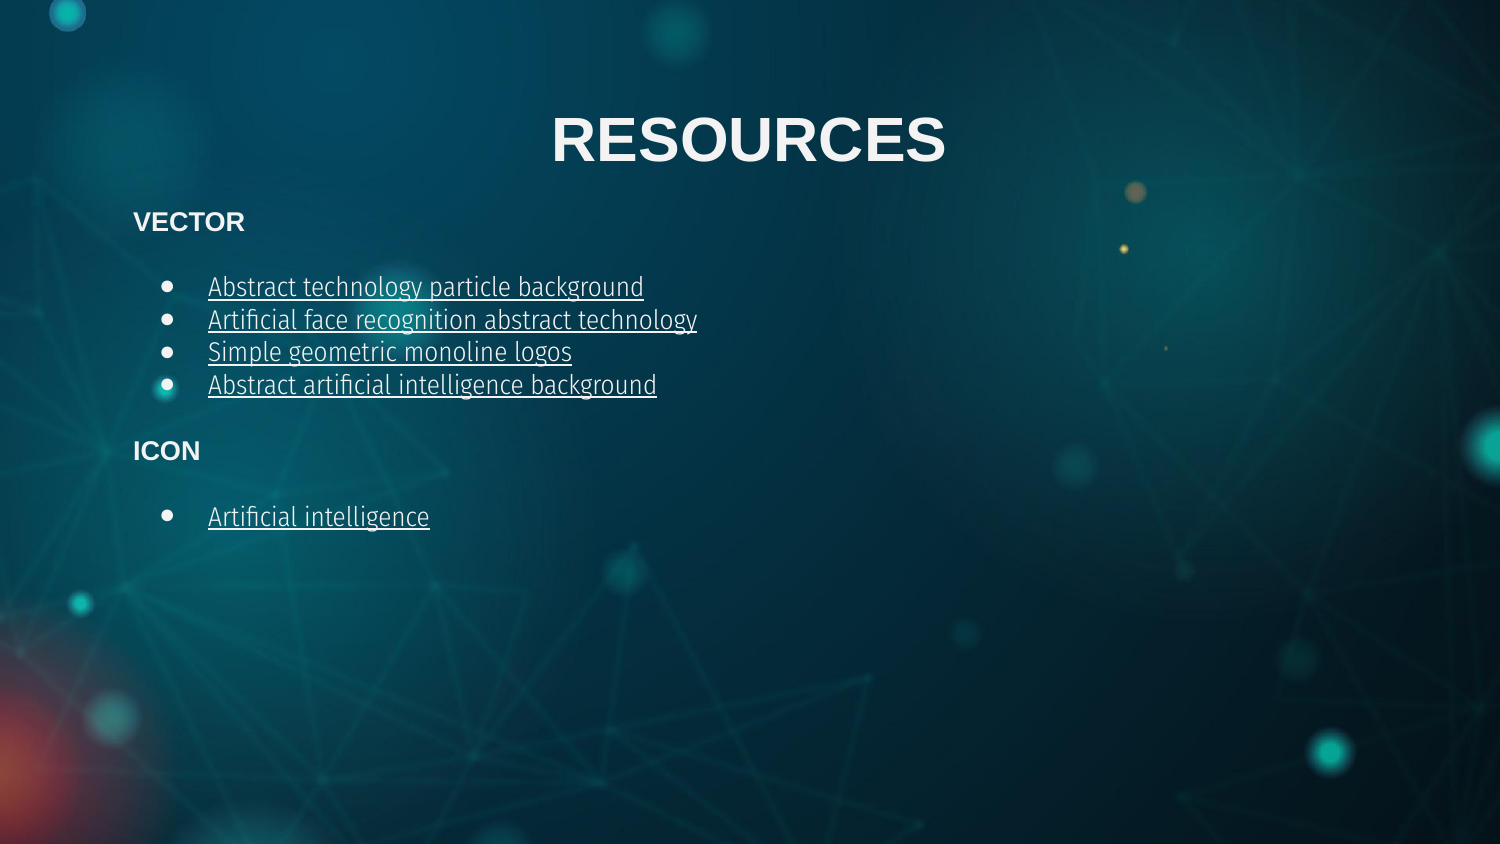

# RESOURCES
VECTOR
Abstract technology particle background
Artificial face recognition abstract technology
Simple geometric monoline logos
Abstract artificial intelligence background
ICON
Artificial intelligence